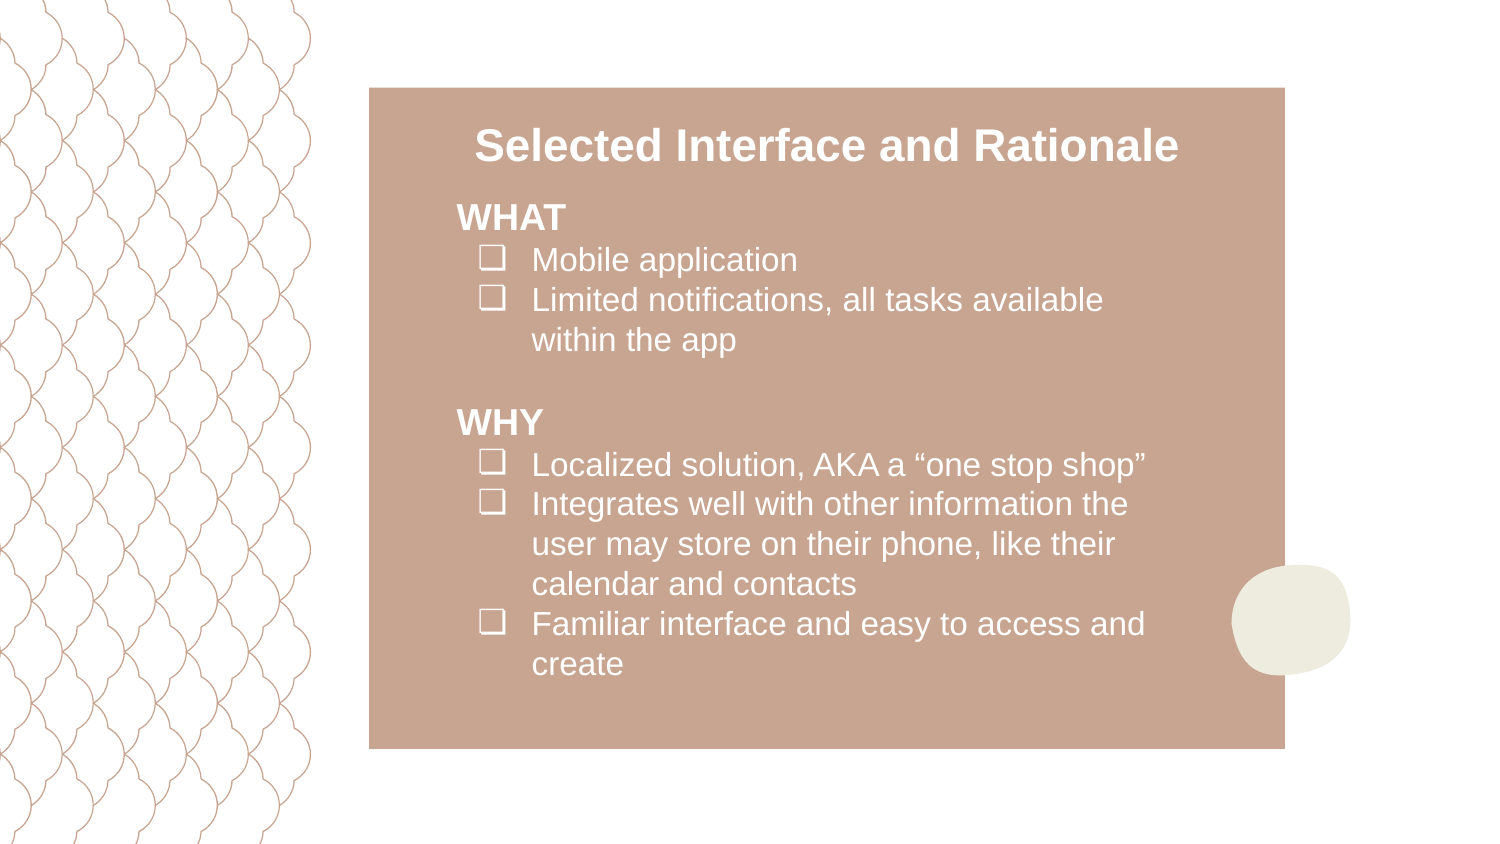

Selected Interface and Rationale
WHAT
Mobile application
Limited notifications, all tasks available within the app

WHY
Localized solution, AKA a “one stop shop”
Integrates well with other information the user may store on their phone, like their calendar and contacts
Familiar interface and easy to access and create